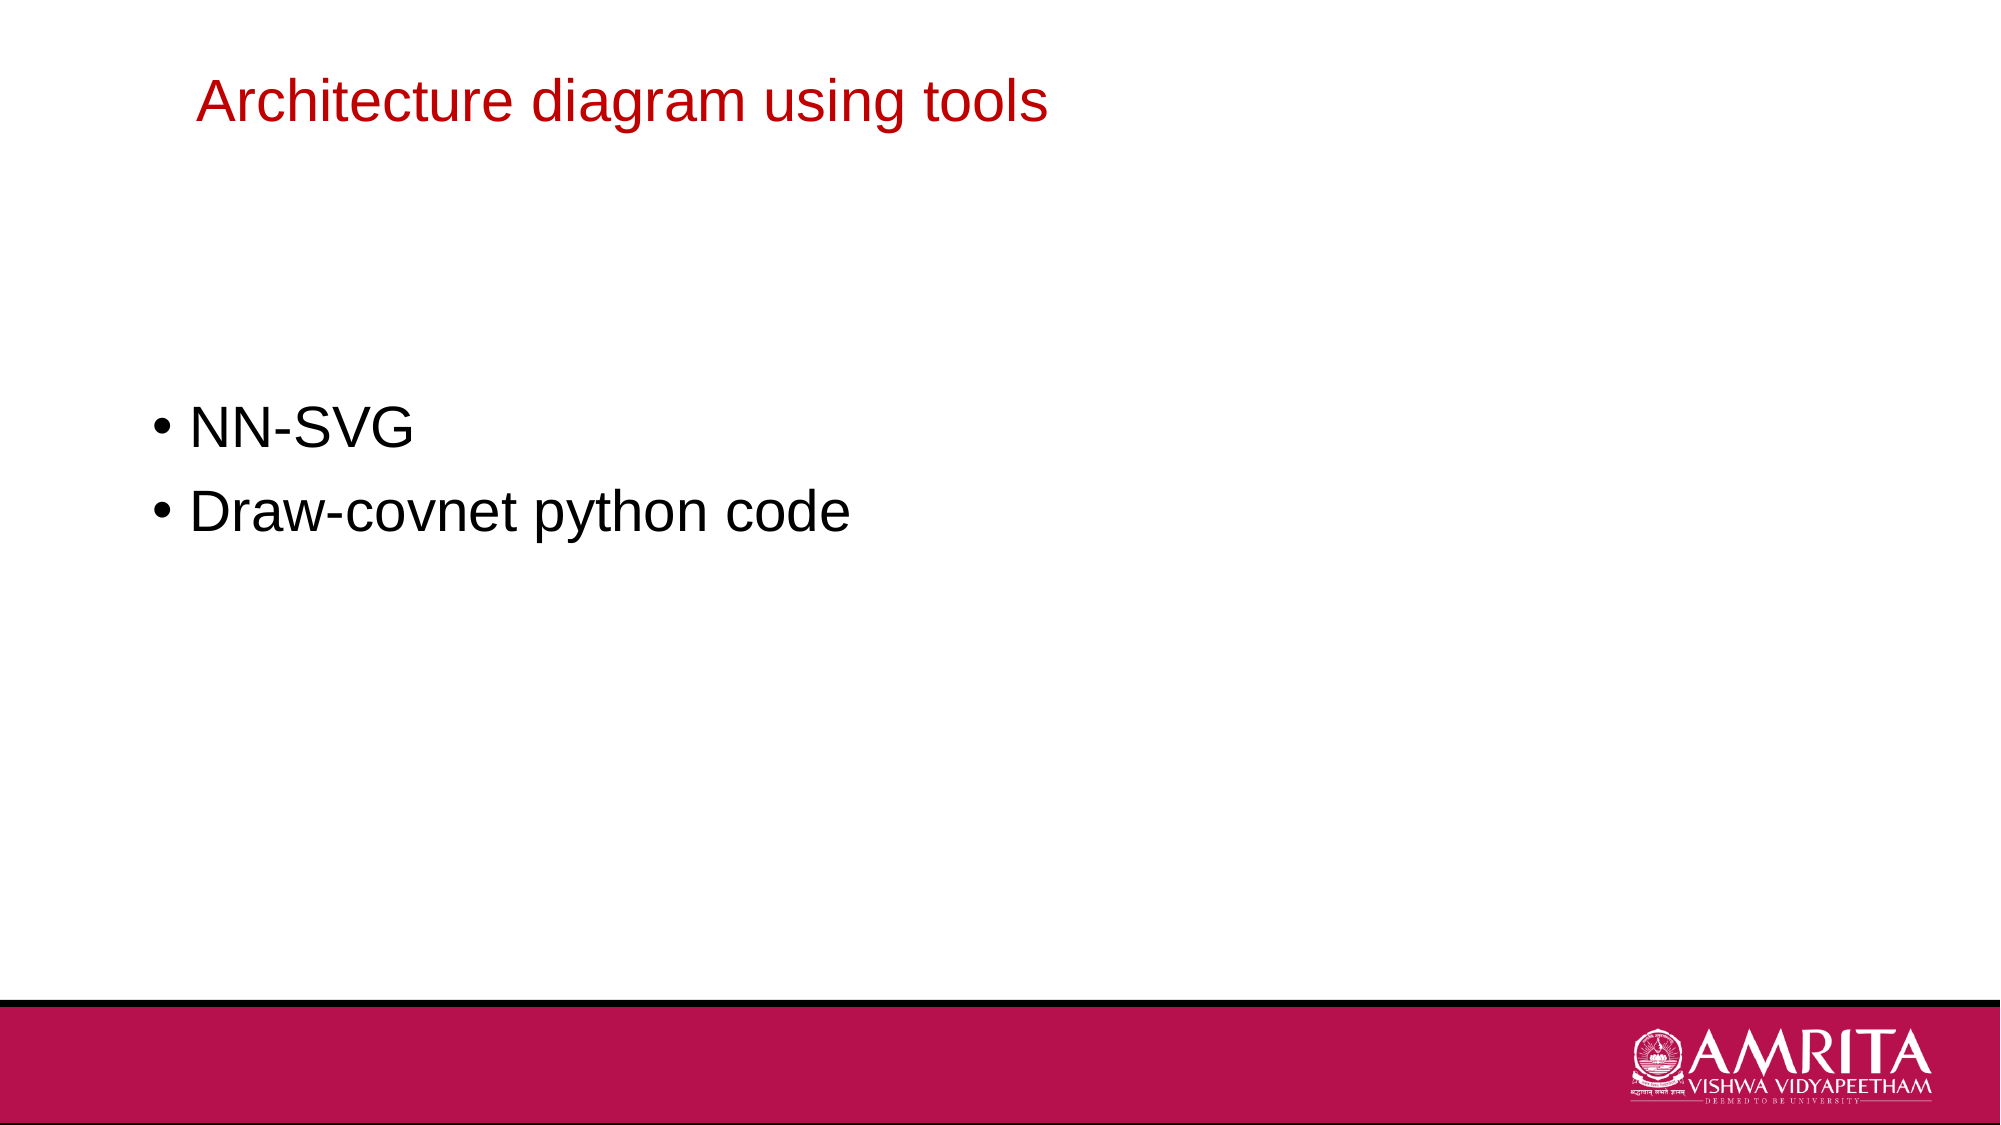

# Architecture diagram using tools

NN-SVG
Draw-covnet python code